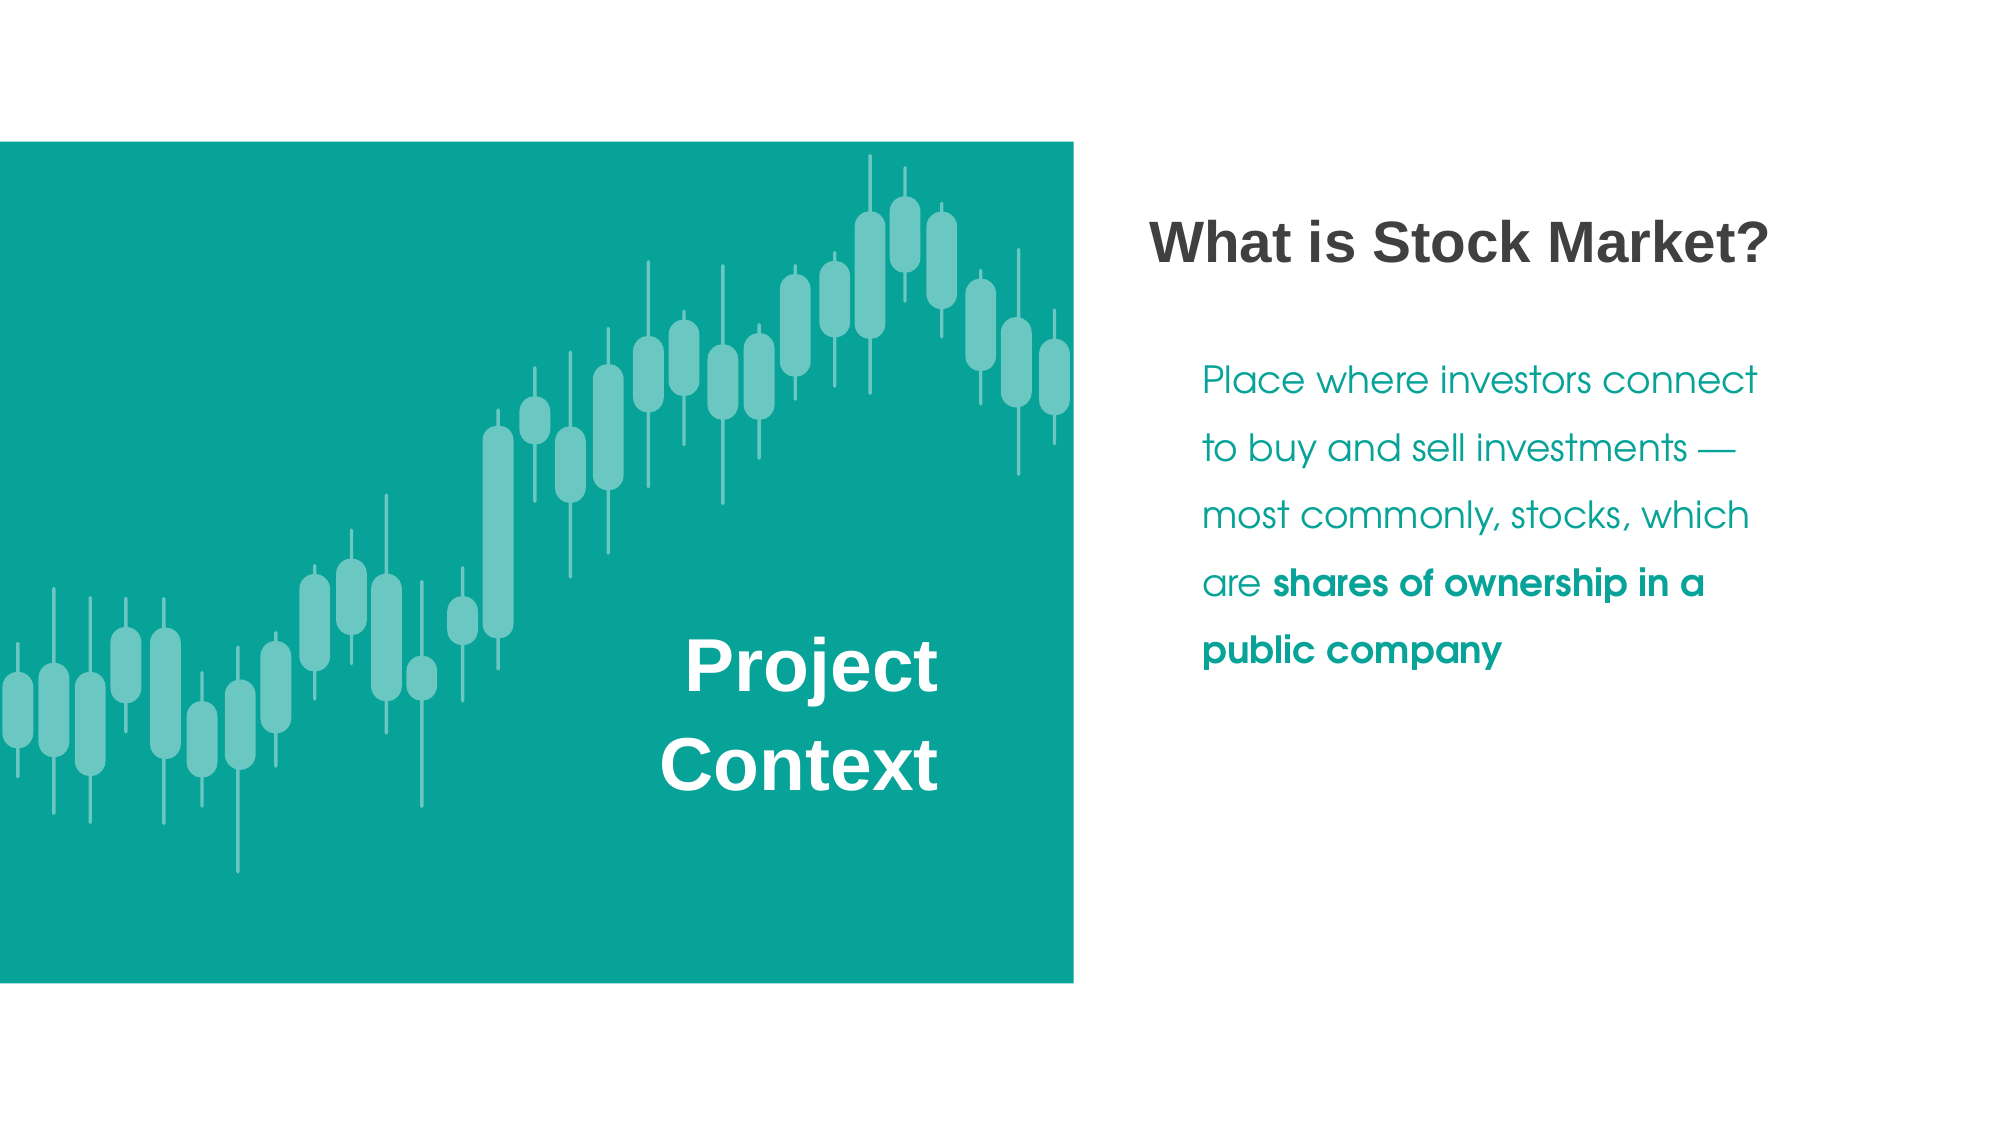

What is Stock Market?
Place where investors connect to buy and sell investments — most commonly, stocks, which are shares of ownership in a public company
Project Context